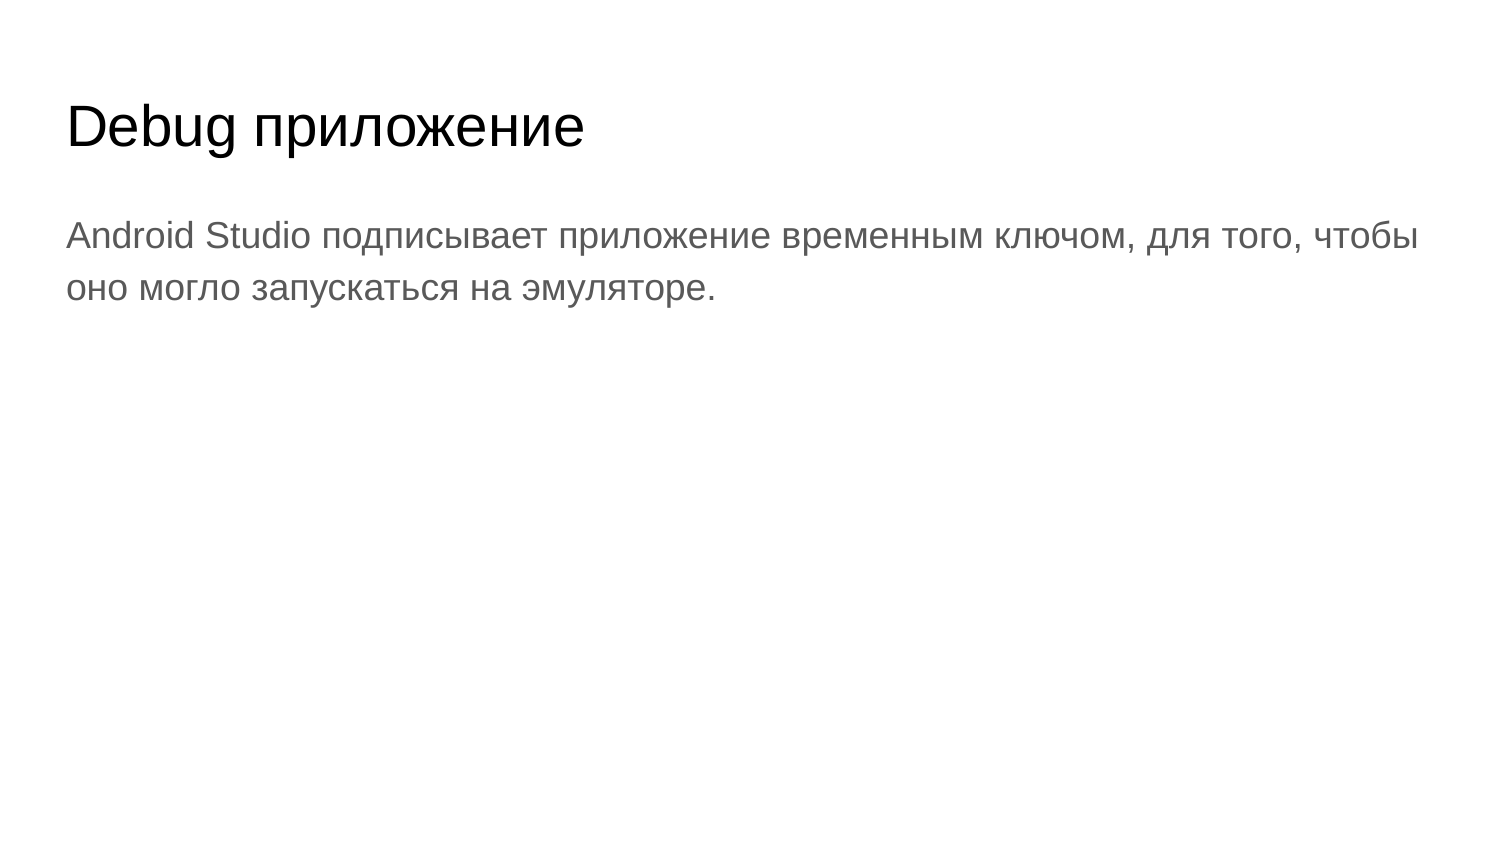

# Debug приложение
Android Studio подписывает приложение временным ключом, для того, чтобы оно могло запускаться на эмуляторе.